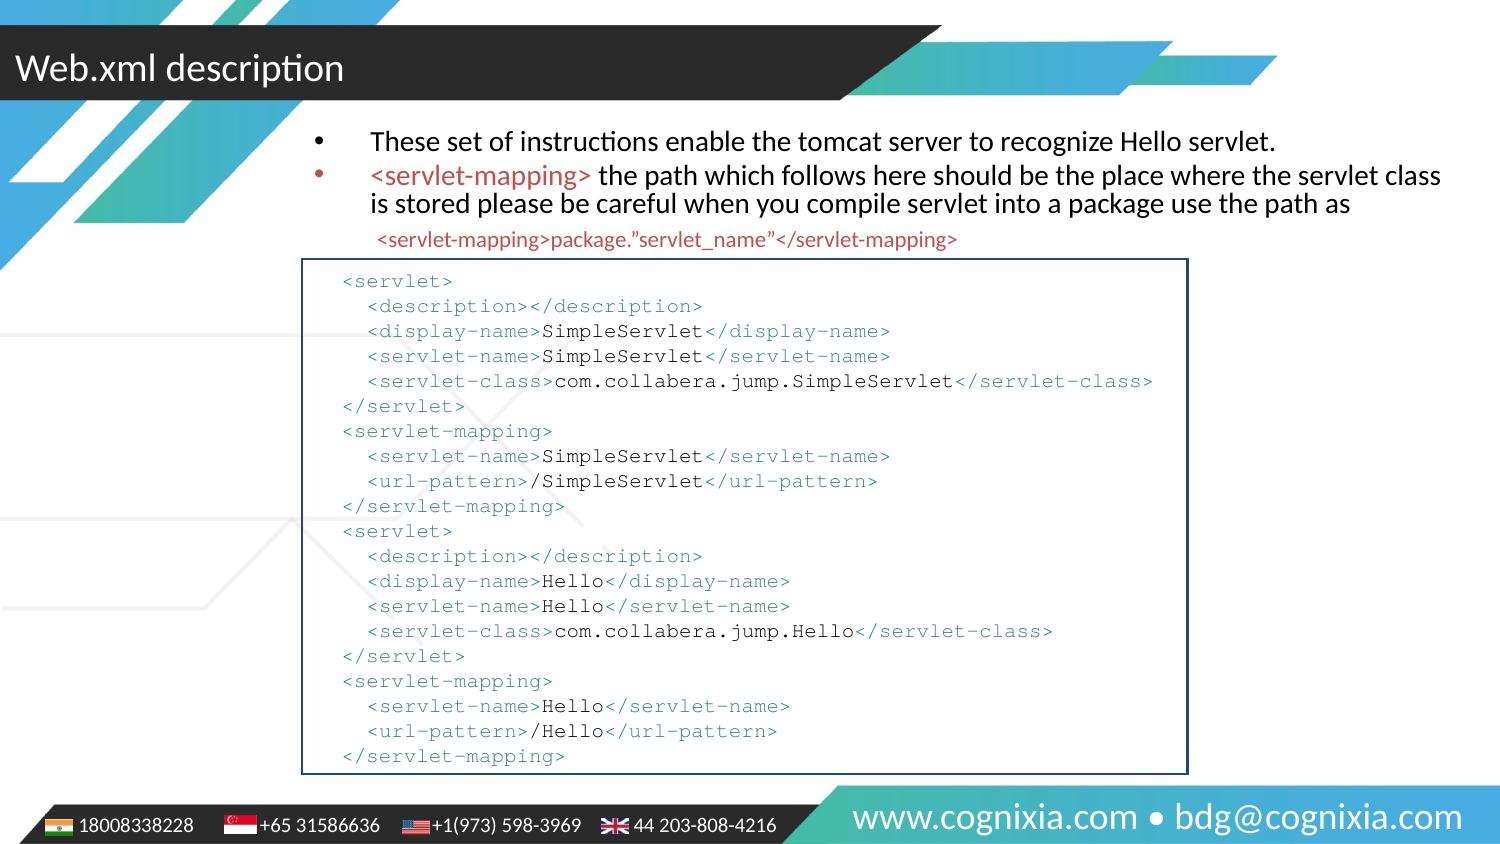

Web.xml description
These set of instructions enable the tomcat server to recognize Hello servlet.
<servlet-mapping> the path which follows here should be the place where the servlet class is stored please be careful when you compile servlet into a package use the path as
   	 <servlet-mapping>package.”servlet_name”</servlet-mapping>
  <servlet>
    <description></description>
    <display-name>SimpleServlet</display-name>
    <servlet-name>SimpleServlet</servlet-name>
    <servlet-class>com.collabera.jump.SimpleServlet</servlet-class>
  </servlet>
  <servlet-mapping>
    <servlet-name>SimpleServlet</servlet-name>
    <url-pattern>/SimpleServlet</url-pattern>
  </servlet-mapping>
  <servlet>
    <description></description>
    <display-name>Hello</display-name>
    <servlet-name>Hello</servlet-name>
    <servlet-class>com.collabera.jump.Hello</servlet-class>
  </servlet>
  <servlet-mapping>
    <servlet-name>Hello</servlet-name>
    <url-pattern>/Hello</url-pattern>
  </servlet-mapping>